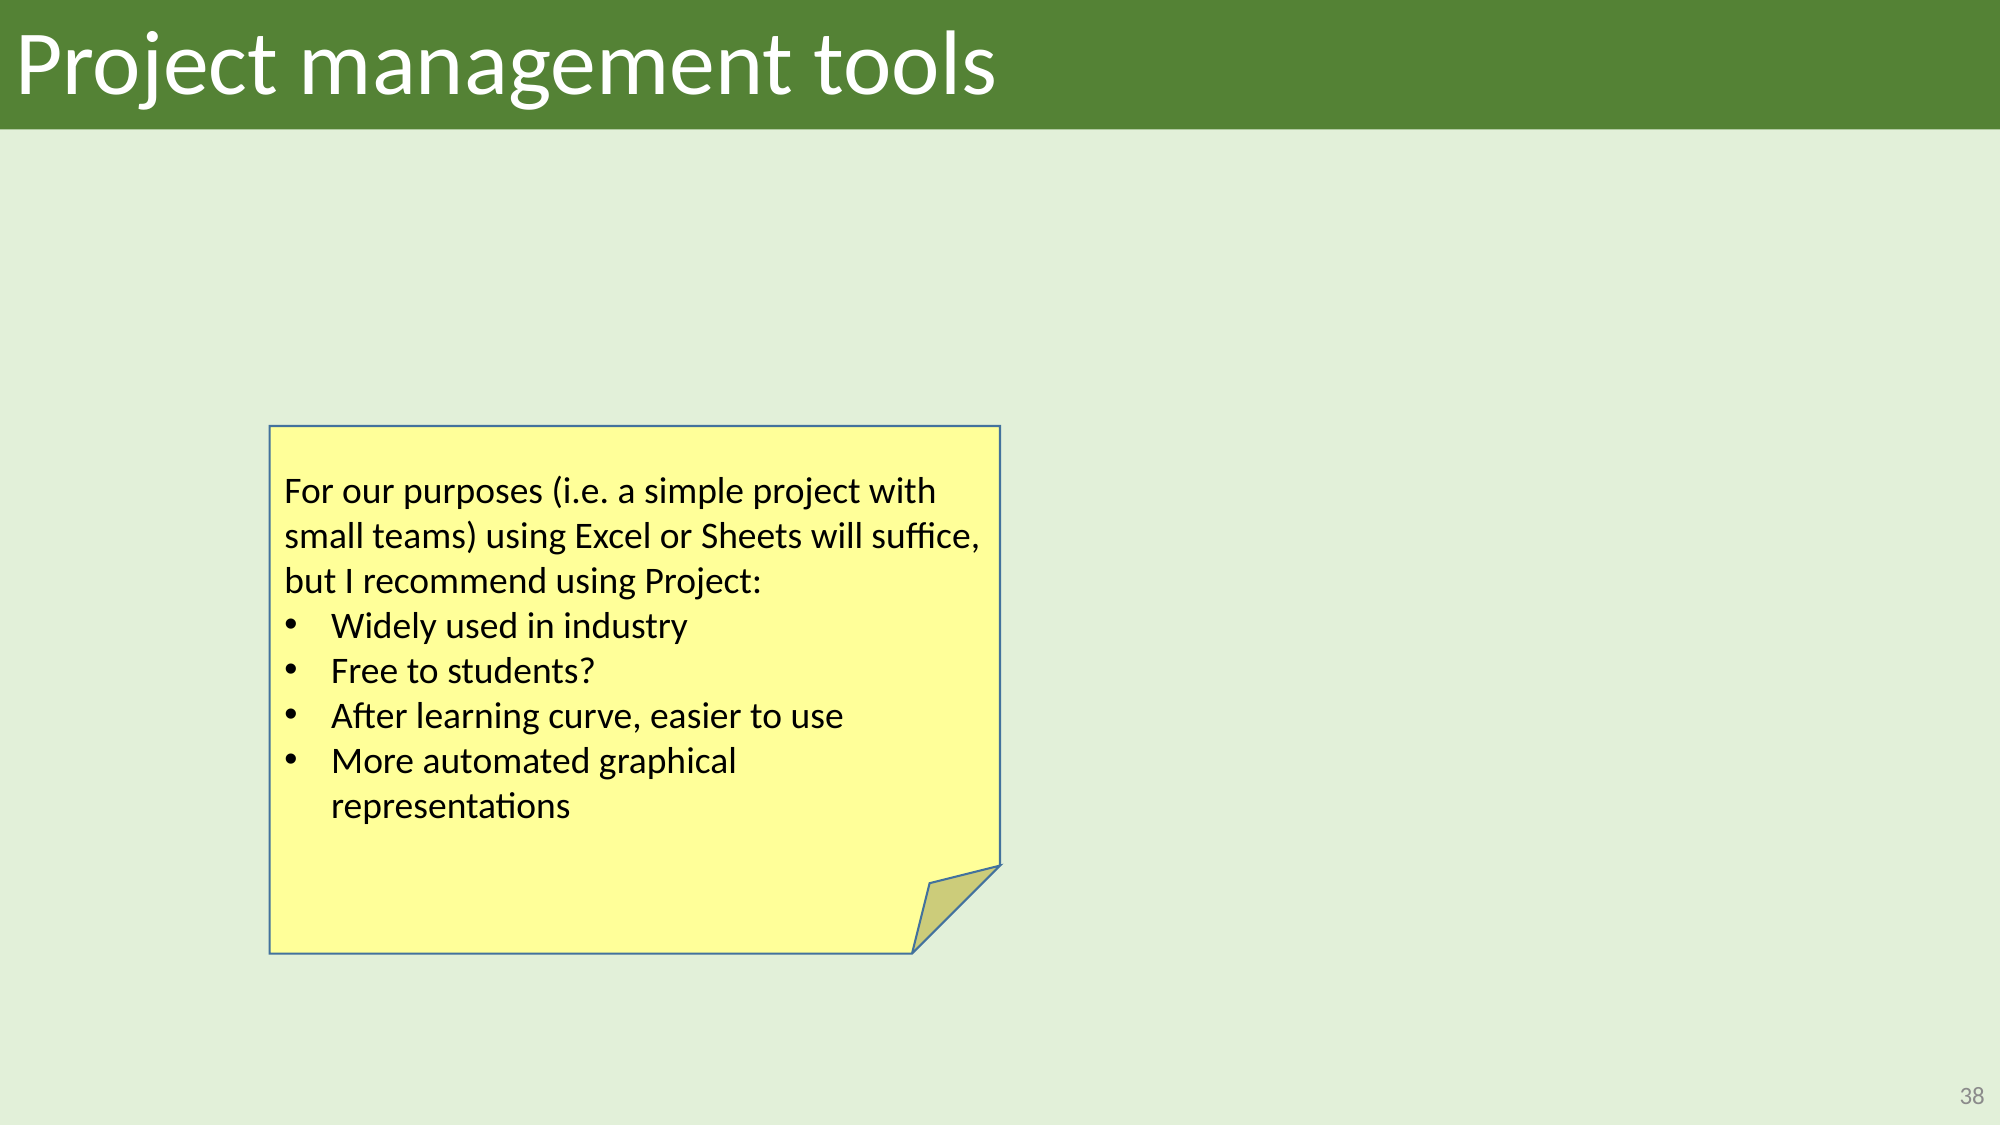

# Project management tools
For our purposes (i.e. a simple project with small teams) using Excel or Sheets will suffice, but I recommend using Project:
Widely used in industry
Free to students?
After learning curve, easier to use
More automated graphical representations
38